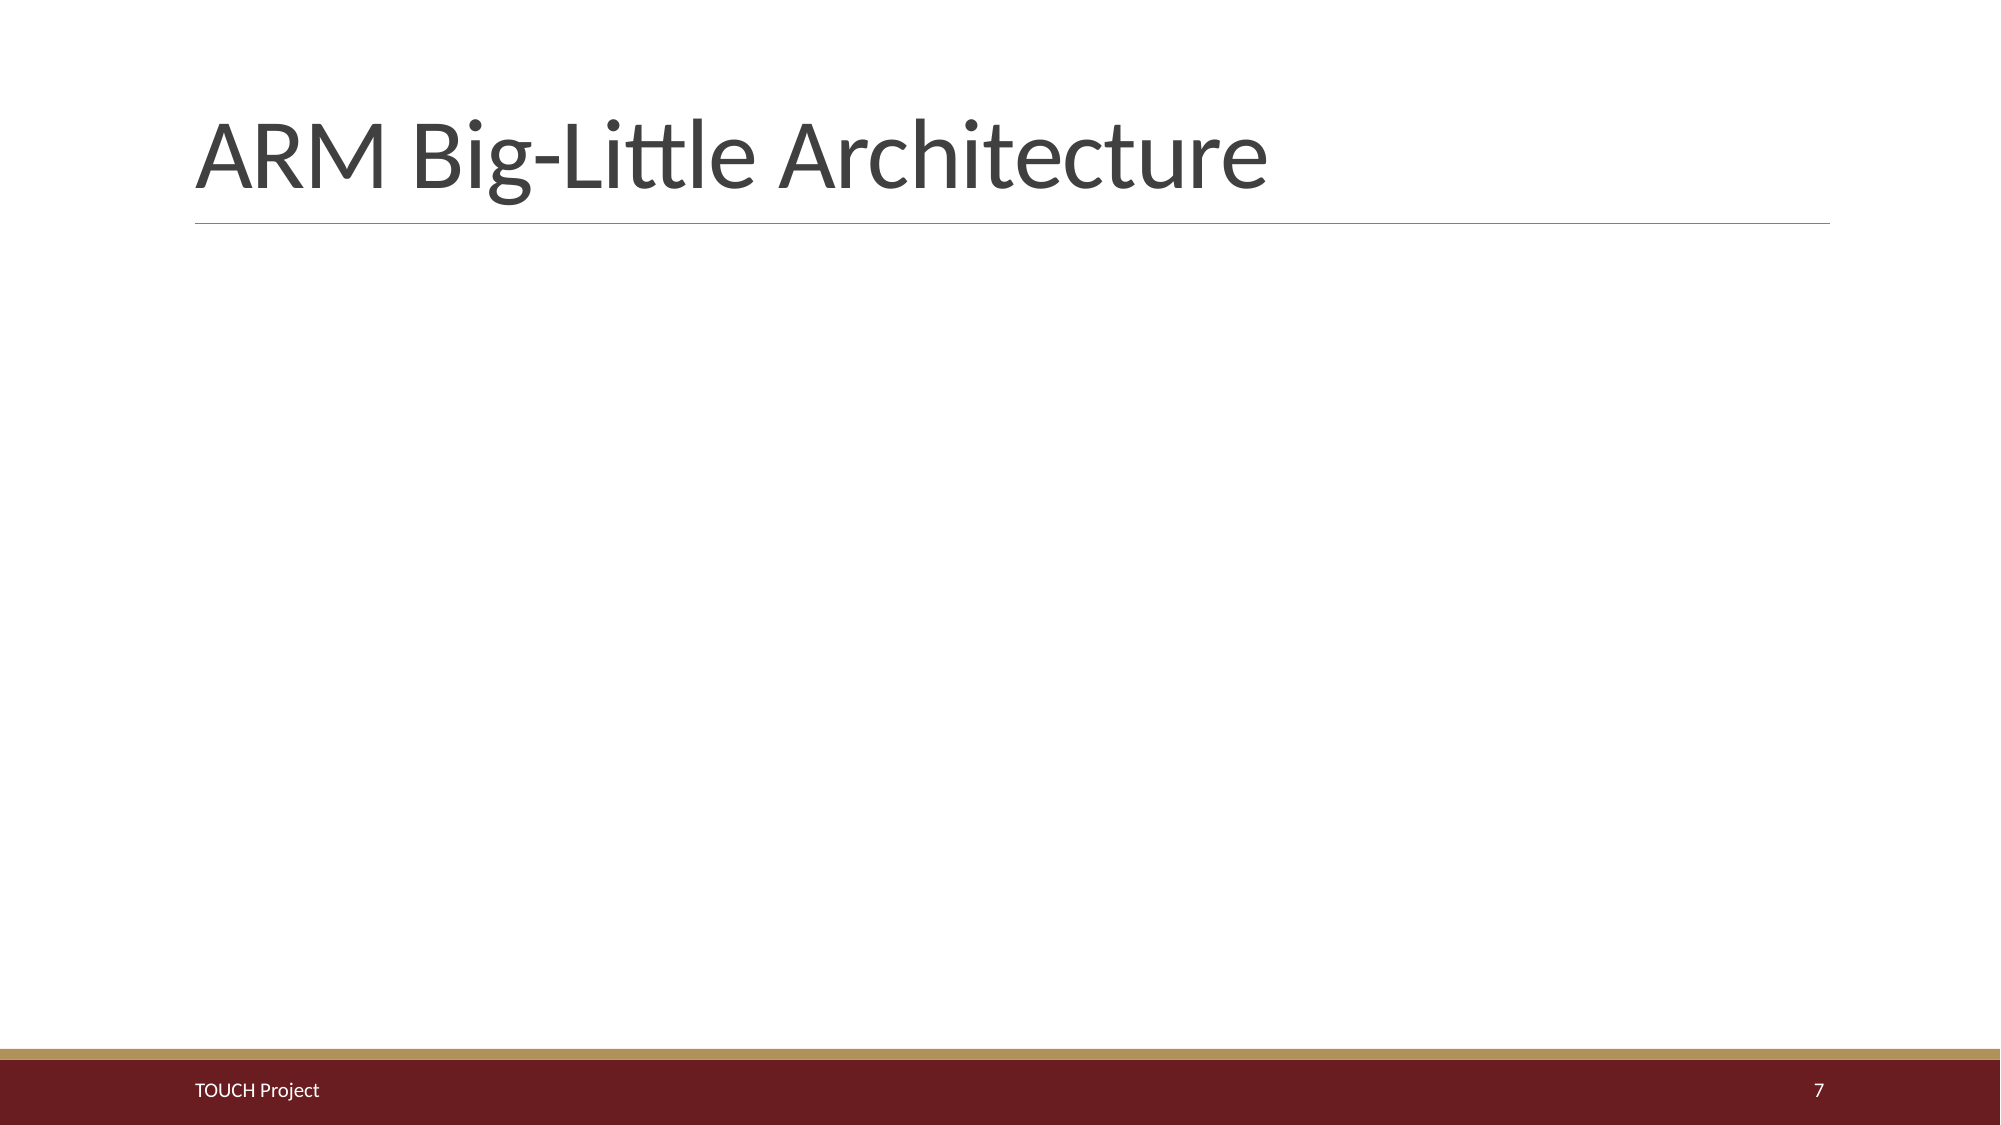

# ARM Big-Little Architecture
TOUCH Project
7